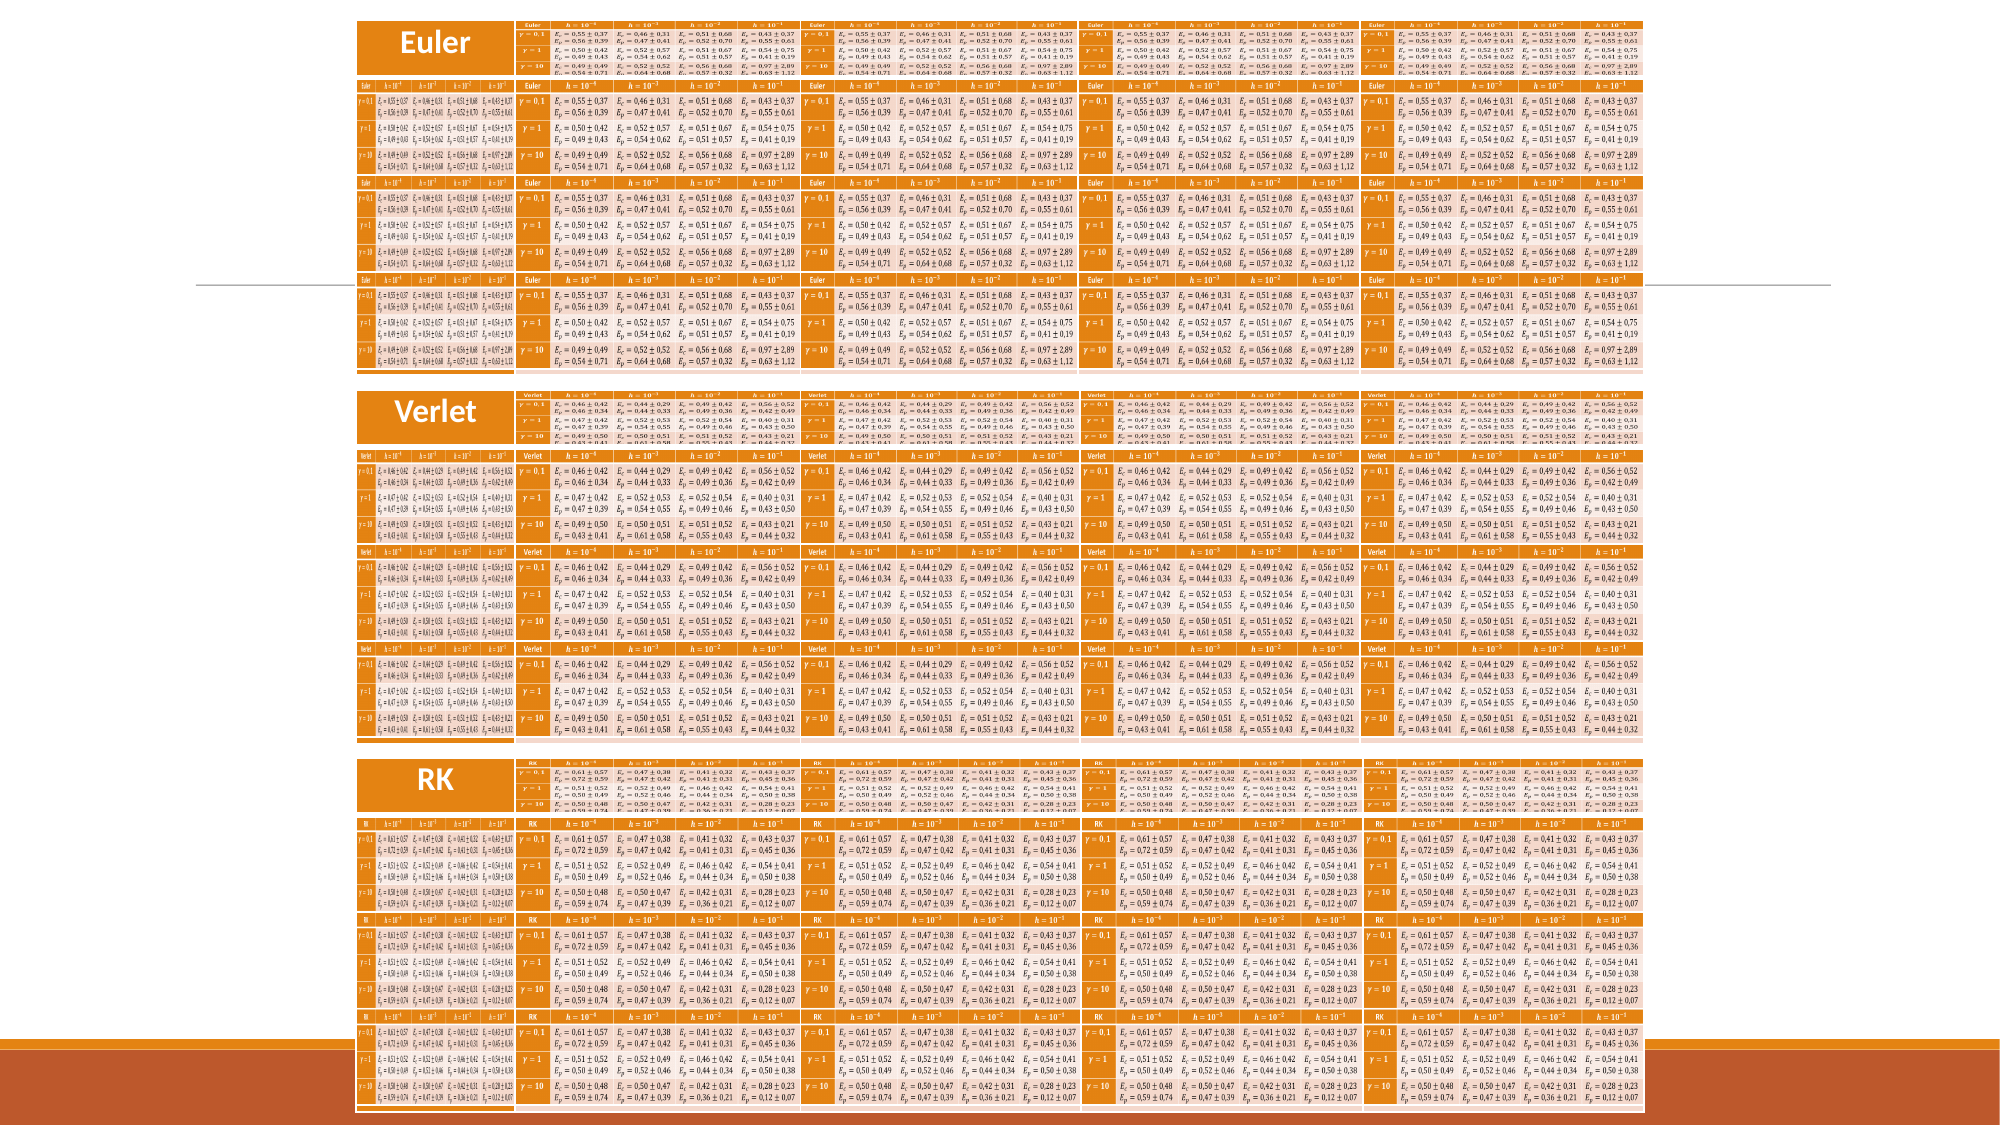

| Euler |  |  |  |  |
| --- | --- | --- | --- | --- |
|  |  |  |  |  |
|  |  |  |  |  |
|  |  |  |  |  |
| Euler |  |  |  |  |
| --- | --- | --- | --- | --- |
|  |  |  |  |  |
|  |  |  |  |  |
|  |  |  |  |  |
| Verlet |  |  |  |  |
| --- | --- | --- | --- | --- |
|  |  |  |  |  |
|  |  |  |  |  |
|  |  |  |  |  |
| Verlet |  |  |  |  |
| --- | --- | --- | --- | --- |
|  |  |  |  |  |
|  |  |  |  |  |
|  |  |  |  |  |
| RK |  |  |  |  |
| --- | --- | --- | --- | --- |
|  |  |  |  |  |
|  |  |  |  |  |
|  |  |  |  |  |
| RK |  |  |  |  |
| --- | --- | --- | --- | --- |
|  |  |  |  |  |
|  |  |  |  |  |
|  |  |  |  |  |